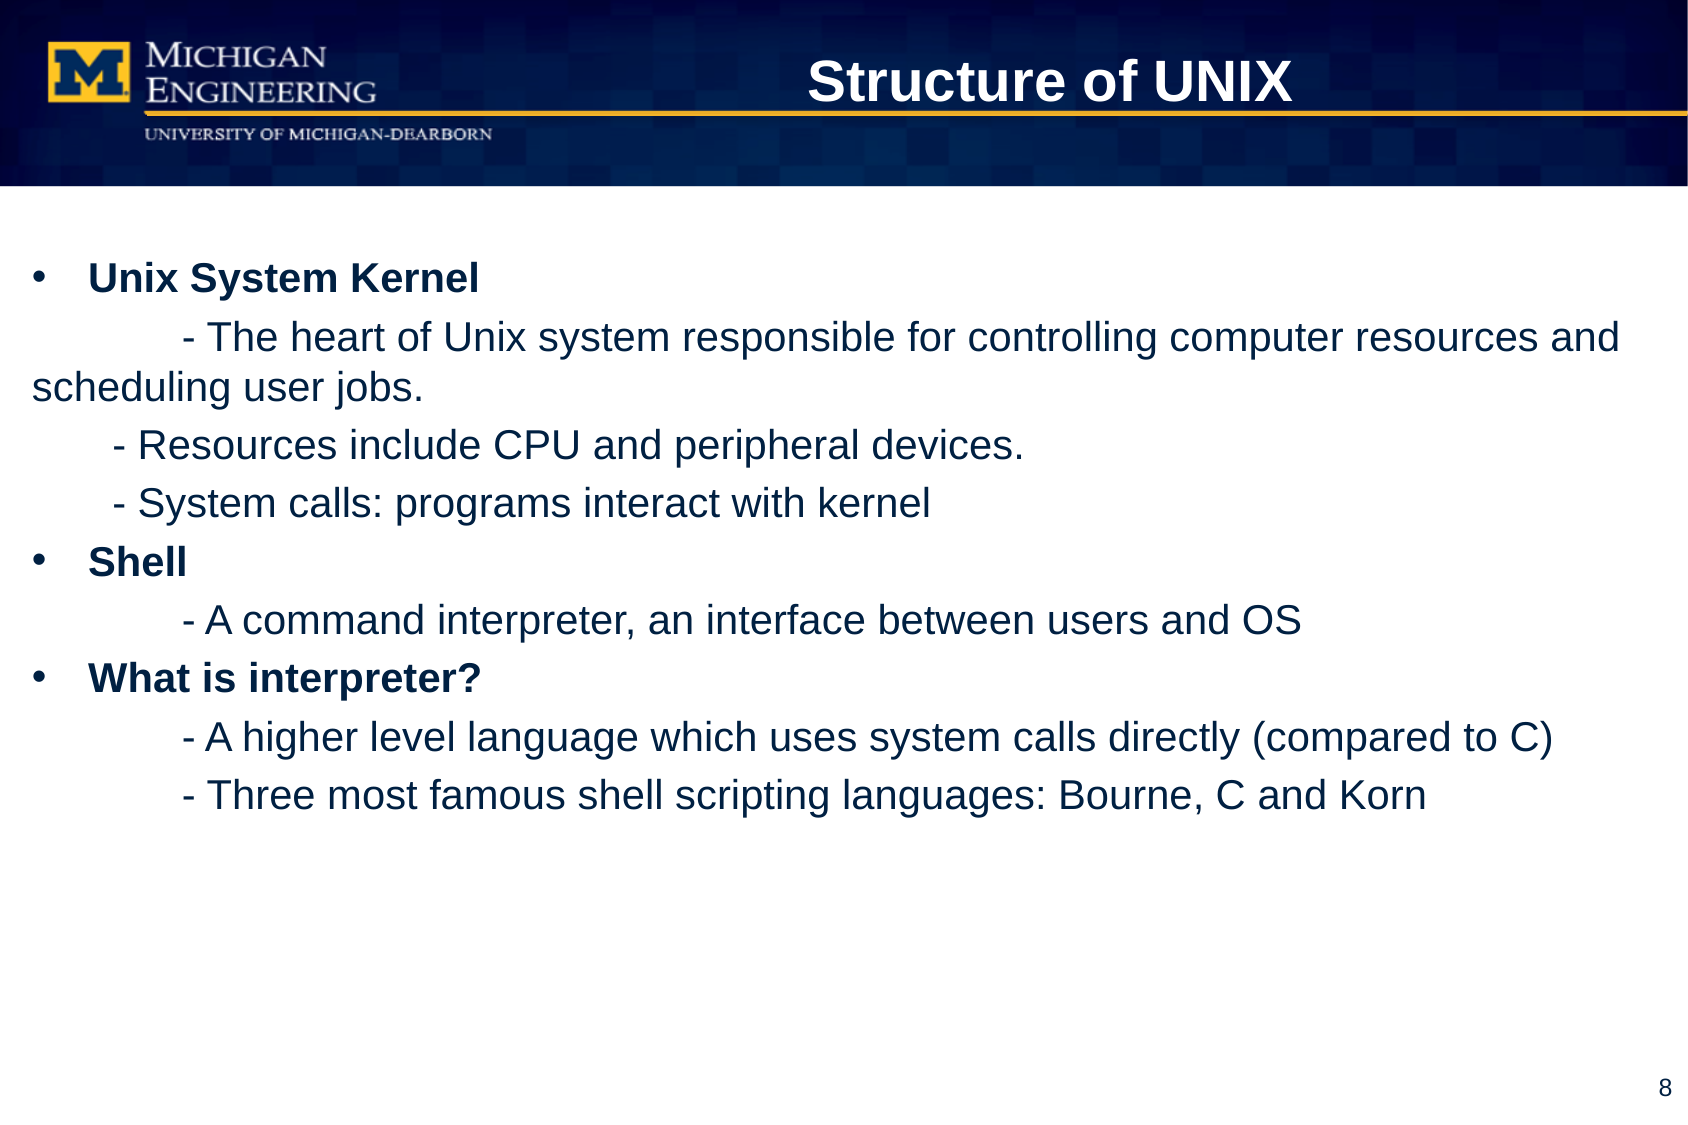

# Structure of UNIX
Unix System Kernel
	- The heart of Unix system responsible for controlling computer resources and scheduling user jobs.
       - Resources include CPU and peripheral devices.
       - System calls: programs interact with kernel
Shell
	- A command interpreter, an interface between users and OS
What is interpreter?
	- A higher level language which uses system calls directly (compared to C)
	- Three most famous shell scripting languages: Bourne, C and Korn

8